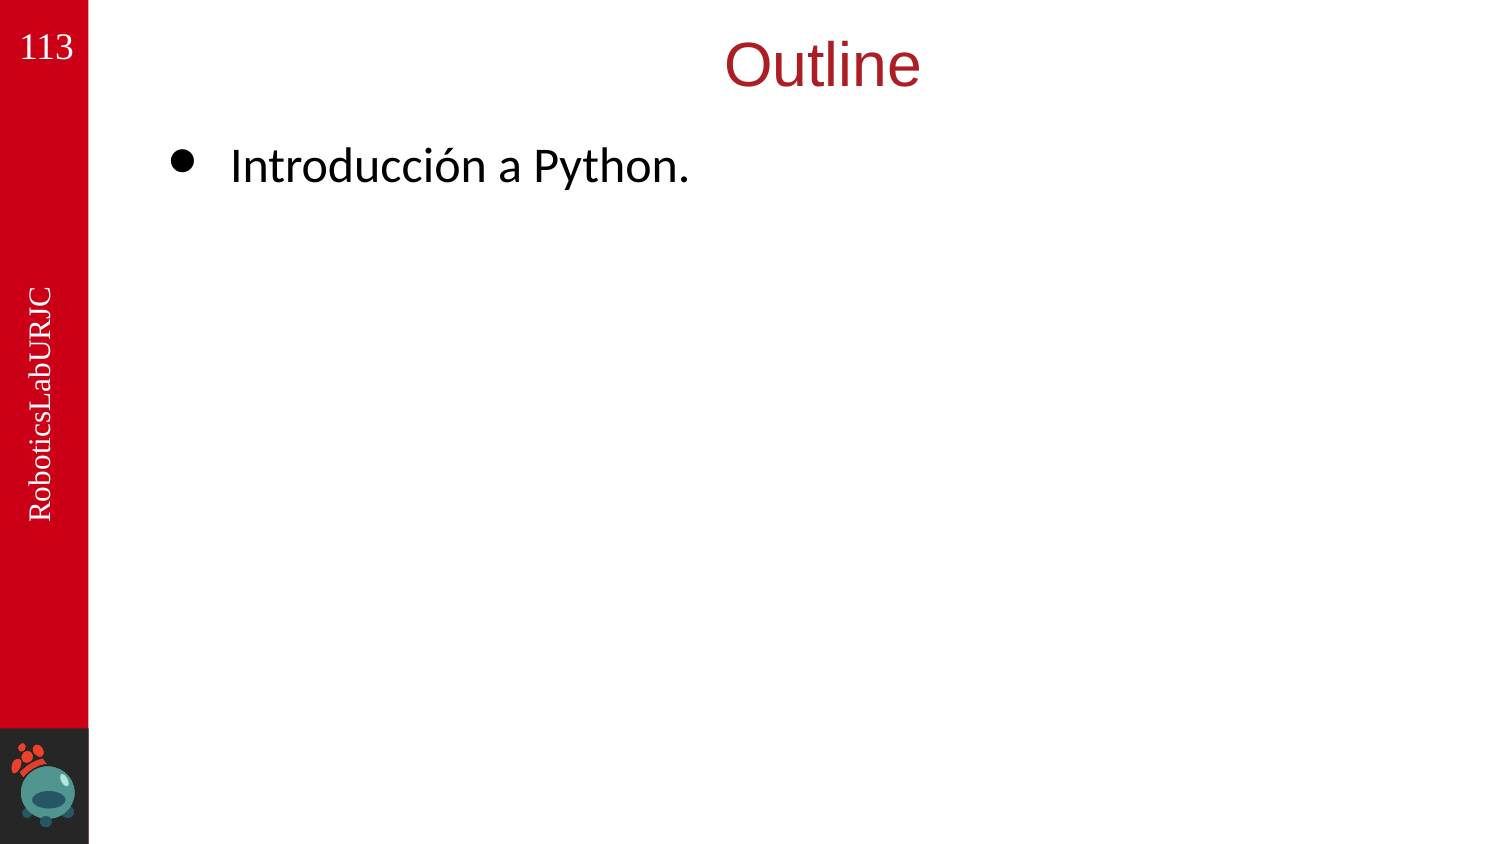

113
# Outline
Introducción a Python.

RoboticsLabURJC